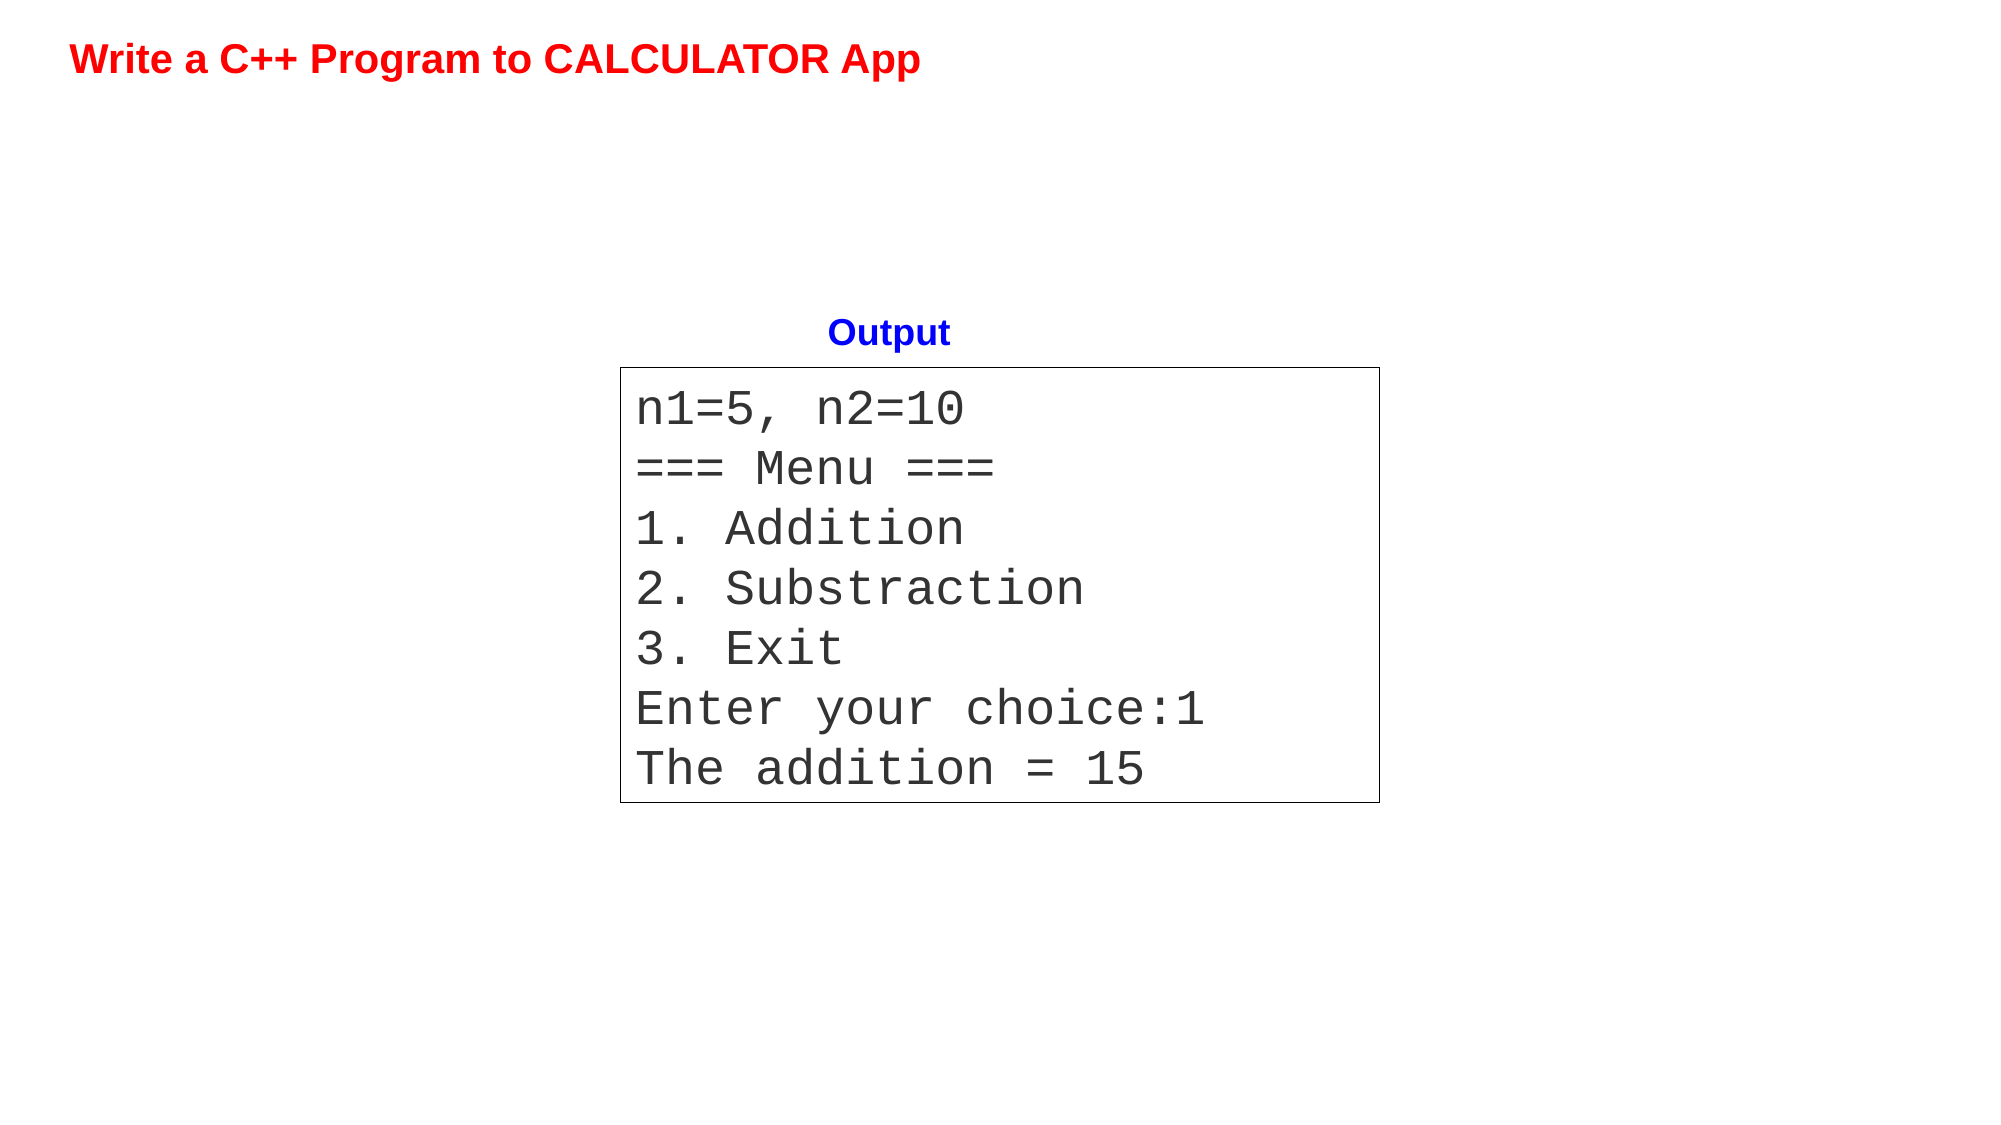

Write a C++ Program to CALCULATOR App
Output
n1=5, n2=10
=== Menu ===
1. Addition
2. Substraction
3. Exit
Enter your choice:1
The addition = 15